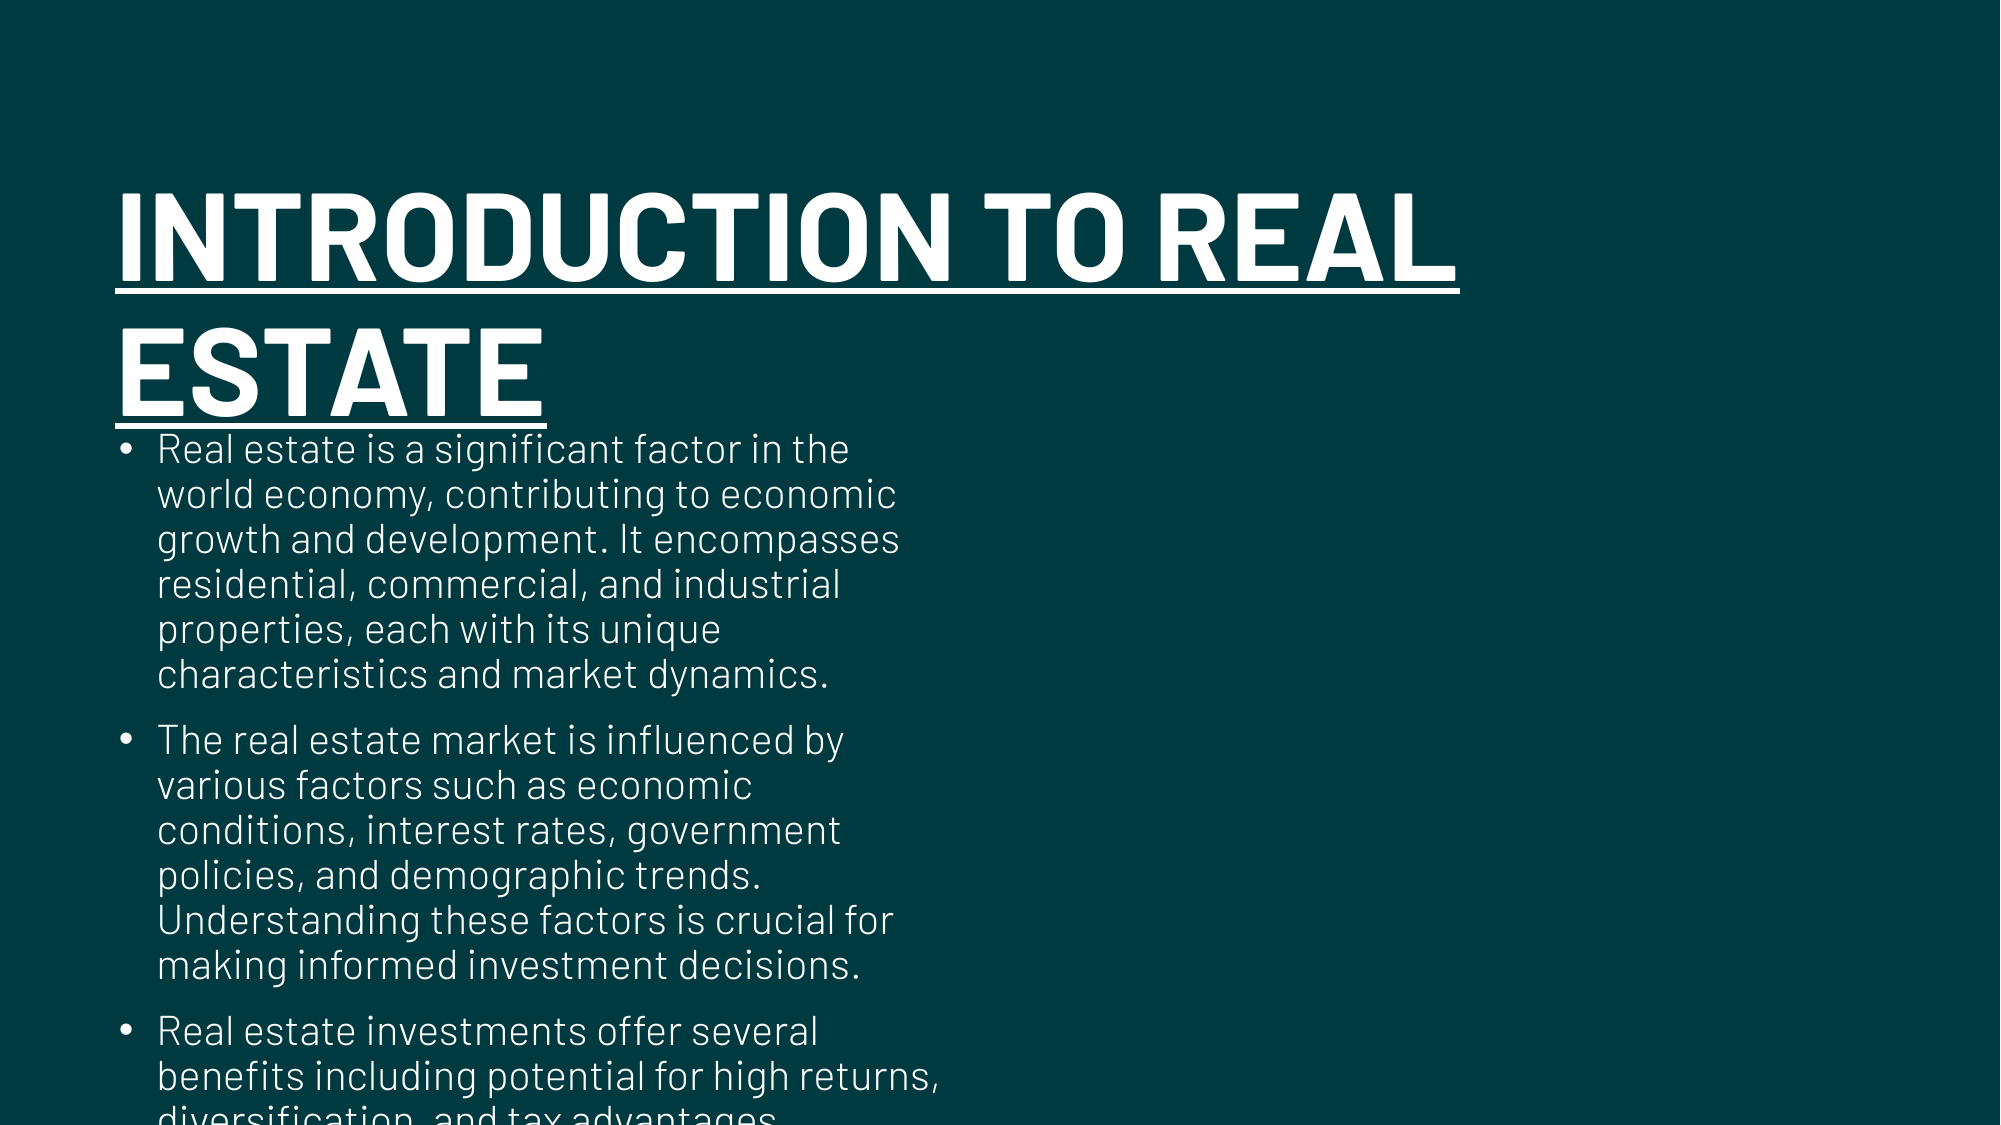

# INTRODUCTION TO REAL ESTATE

Real estate is a significant factor in the world economy, contributing to economic growth and development. It encompasses residential, commercial, and industrial properties, each with its unique characteristics and market dynamics.
The real estate market is influenced by various factors such as economic conditions, interest rates, government policies, and demographic trends. Understanding these factors is crucial for making informed investment decisions.
Real estate investments offer several benefits including potential for high returns, diversification, and tax advantages. However, they also come with risks such as market volatility, property management challenges, and liquidity issues.